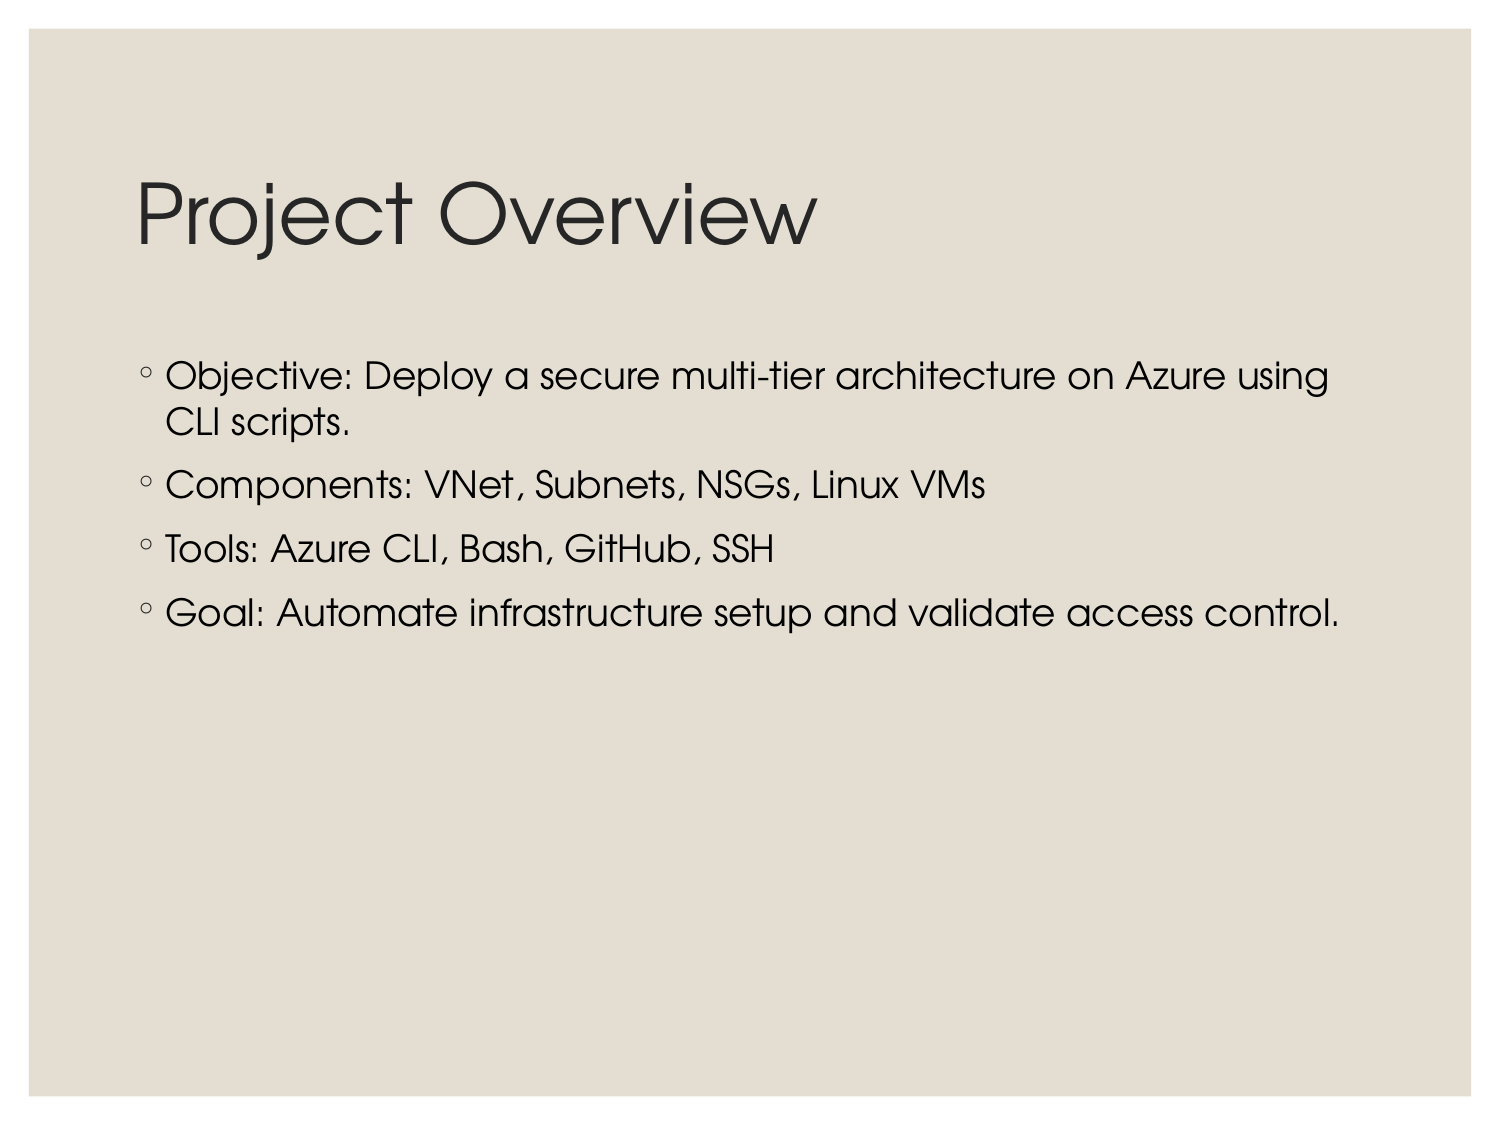

# Project Overview
Objective: Deploy a secure multi-tier architecture on Azure using CLI scripts.
Components: VNet, Subnets, NSGs, Linux VMs
Tools: Azure CLI, Bash, GitHub, SSH
Goal: Automate infrastructure setup and validate access control.